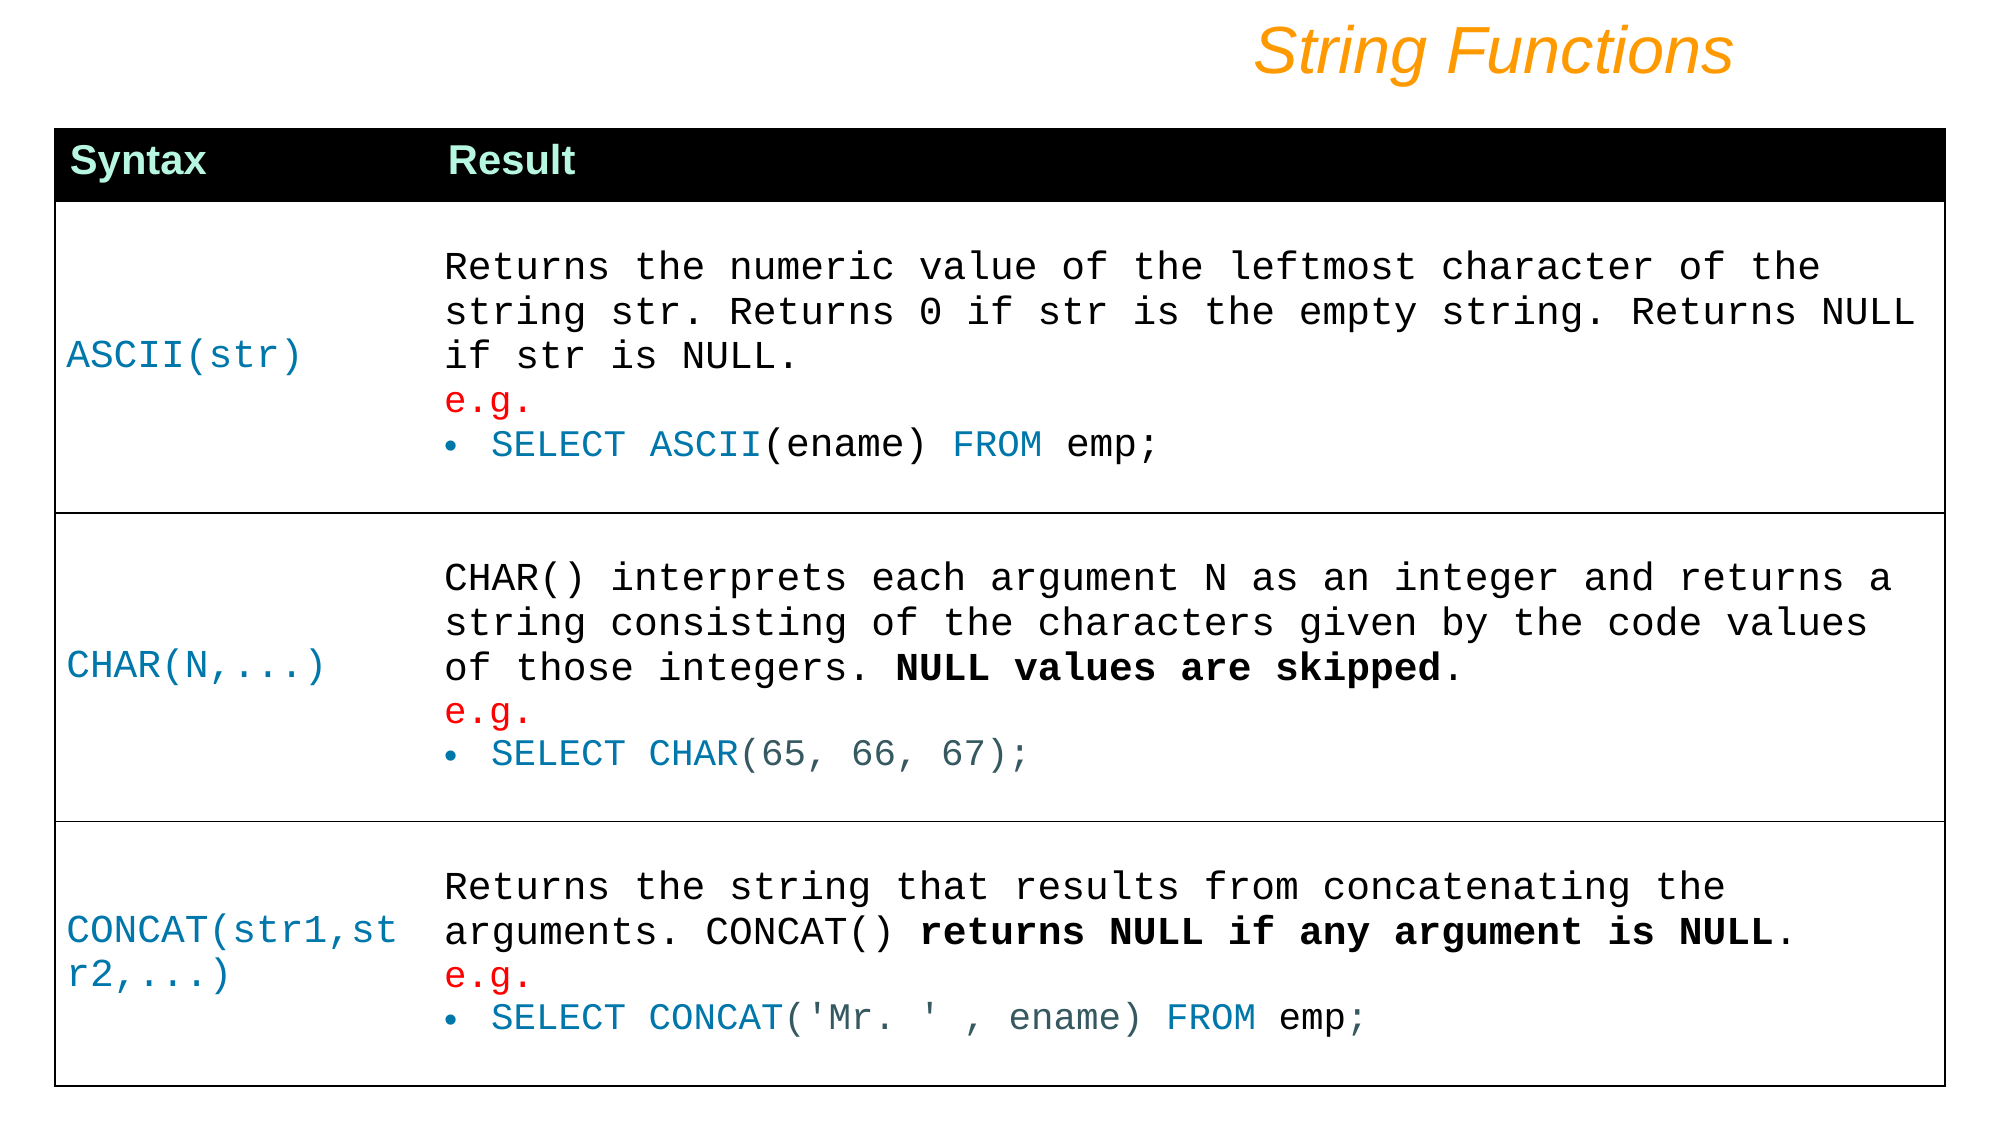

String Functions
| Syntax | Result |
| --- | --- |
| ASCII(str) | Returns the numeric value of the leftmost character of the string str. Returns 0 if str is the empty string. Returns NULL if str is NULL. e.g. SELECT ASCII(ename) FROM emp; |
| CHAR(N,...) | CHAR() interprets each argument N as an integer and returns a string consisting of the characters given by the code values of those integers. NULL values are skipped. e.g. SELECT CHAR(65, 66, 67); |
| CONCAT(str1,str2,...) | Returns the string that results from concatenating the arguments. CONCAT() returns NULL if any argument is NULL. e.g. SELECT CONCAT('Mr. ' , ename) FROM emp; |